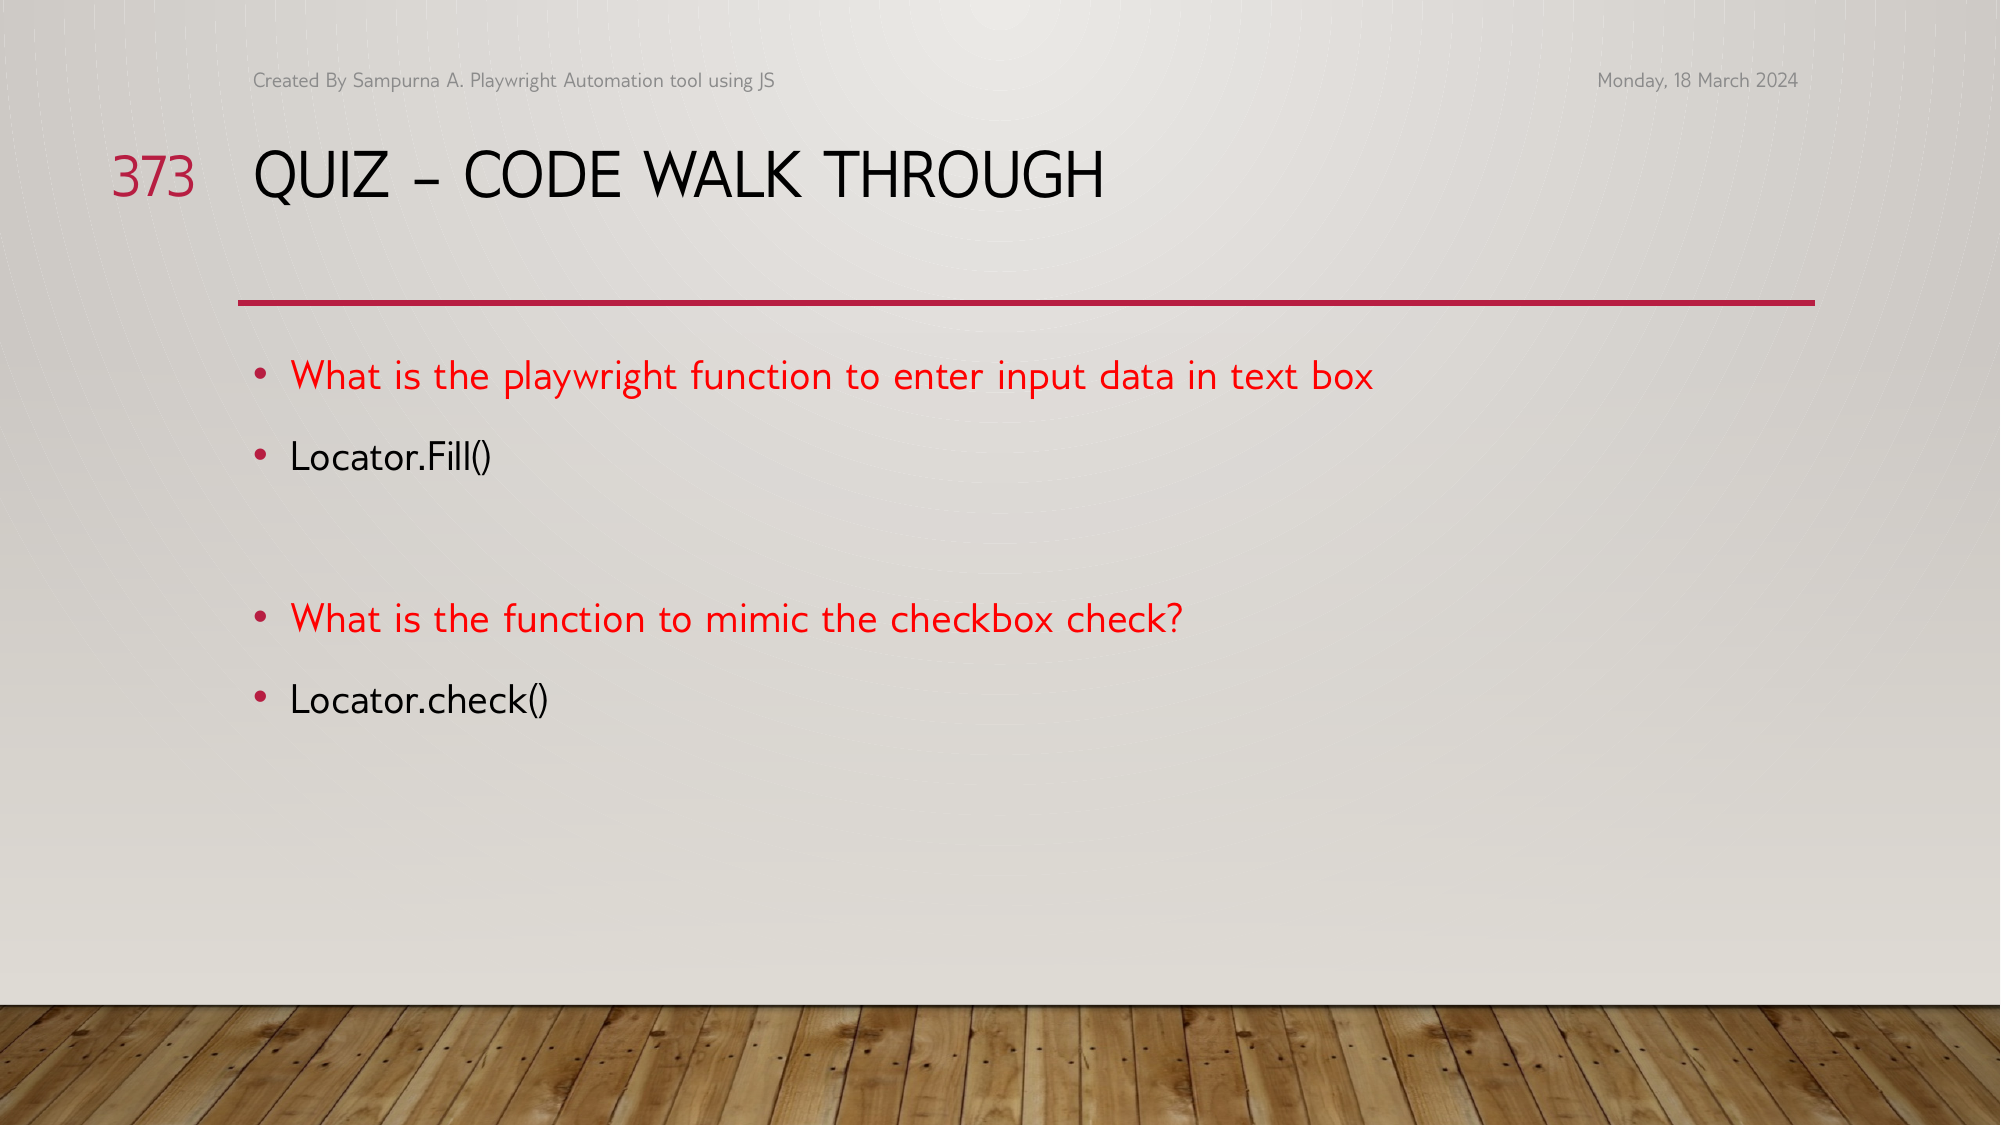

Created By Sampurna A. Playwright Automation tool using JS
Monday, 18 March 2024
373
# Quiz – Code walk through
What is the playwright function to enter input data in text box
Locator.Fill()

What is the function to mimic the checkbox check?
Locator.check()